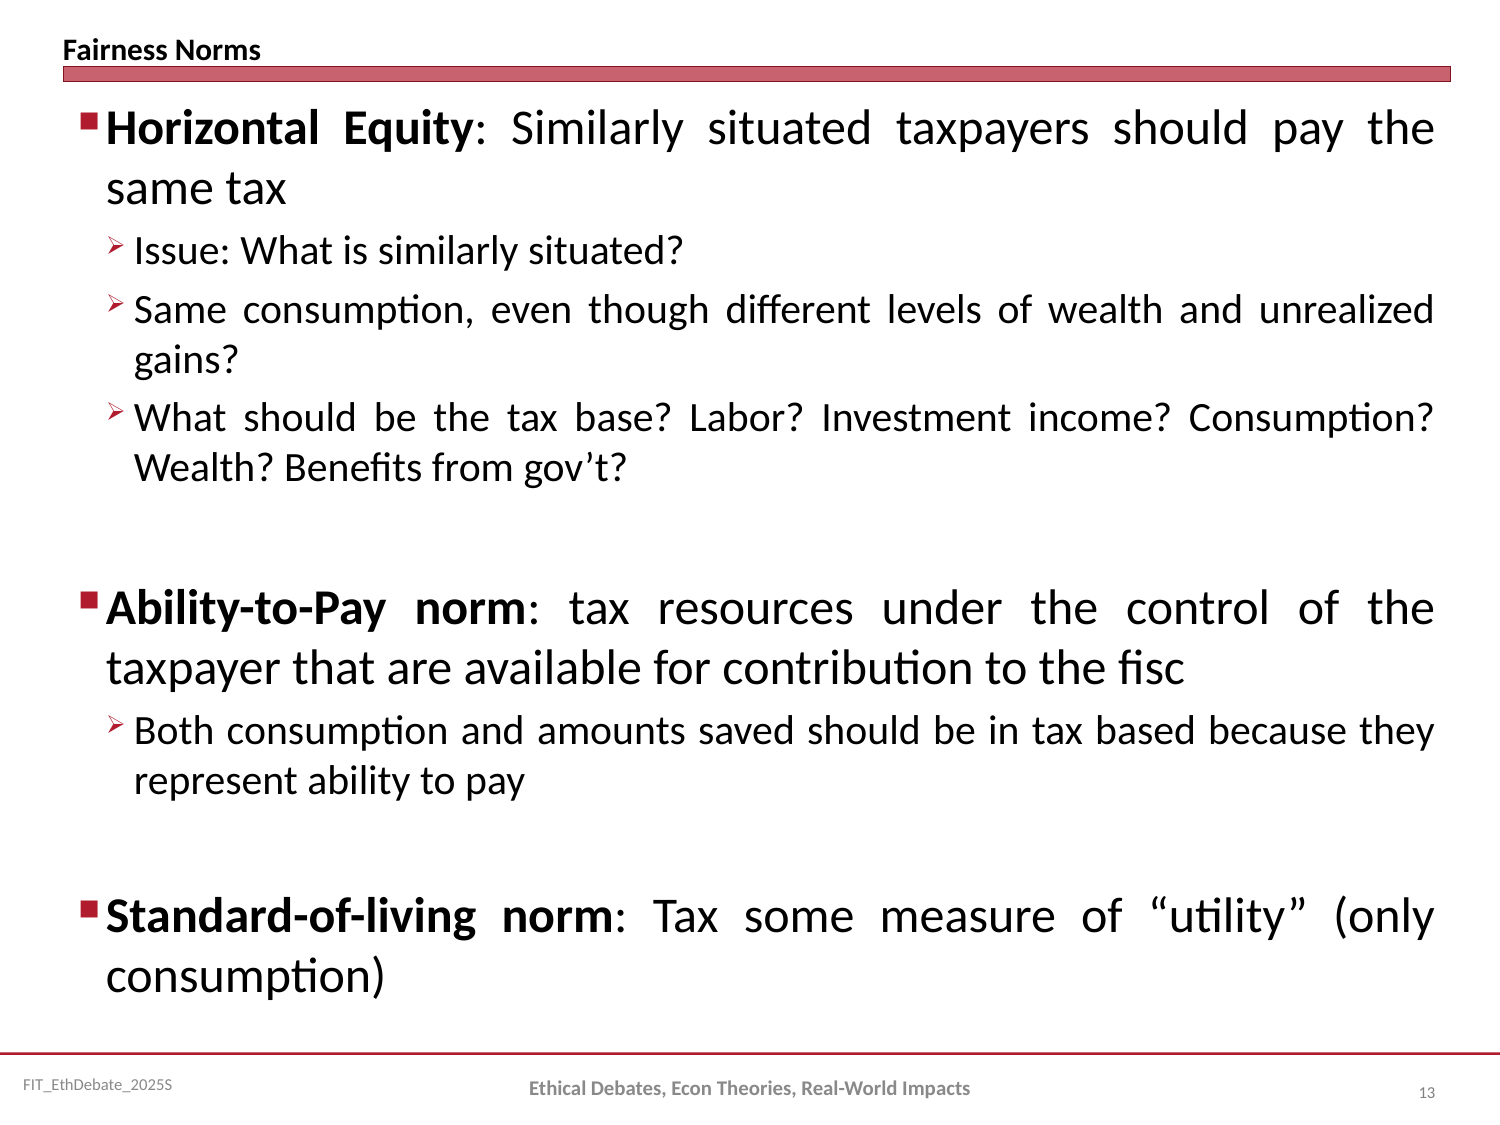

# Fairness Norms
Horizontal Equity: Similarly situated taxpayers should pay the same tax
Issue: What is similarly situated?
Same consumption, even though different levels of wealth and unrealized gains?
What should be the tax base? Labor? Investment income? Consumption? Wealth? Benefits from gov’t?

Ability-to-Pay norm: tax resources under the control of the taxpayer that are available for contribution to the fisc
Both consumption and amounts saved should be in tax based because they represent ability to pay

Standard-of-living norm: Tax some measure of “utility” (only consumption)
Ethical Debates, Econ Theories, Real-World Impacts
13